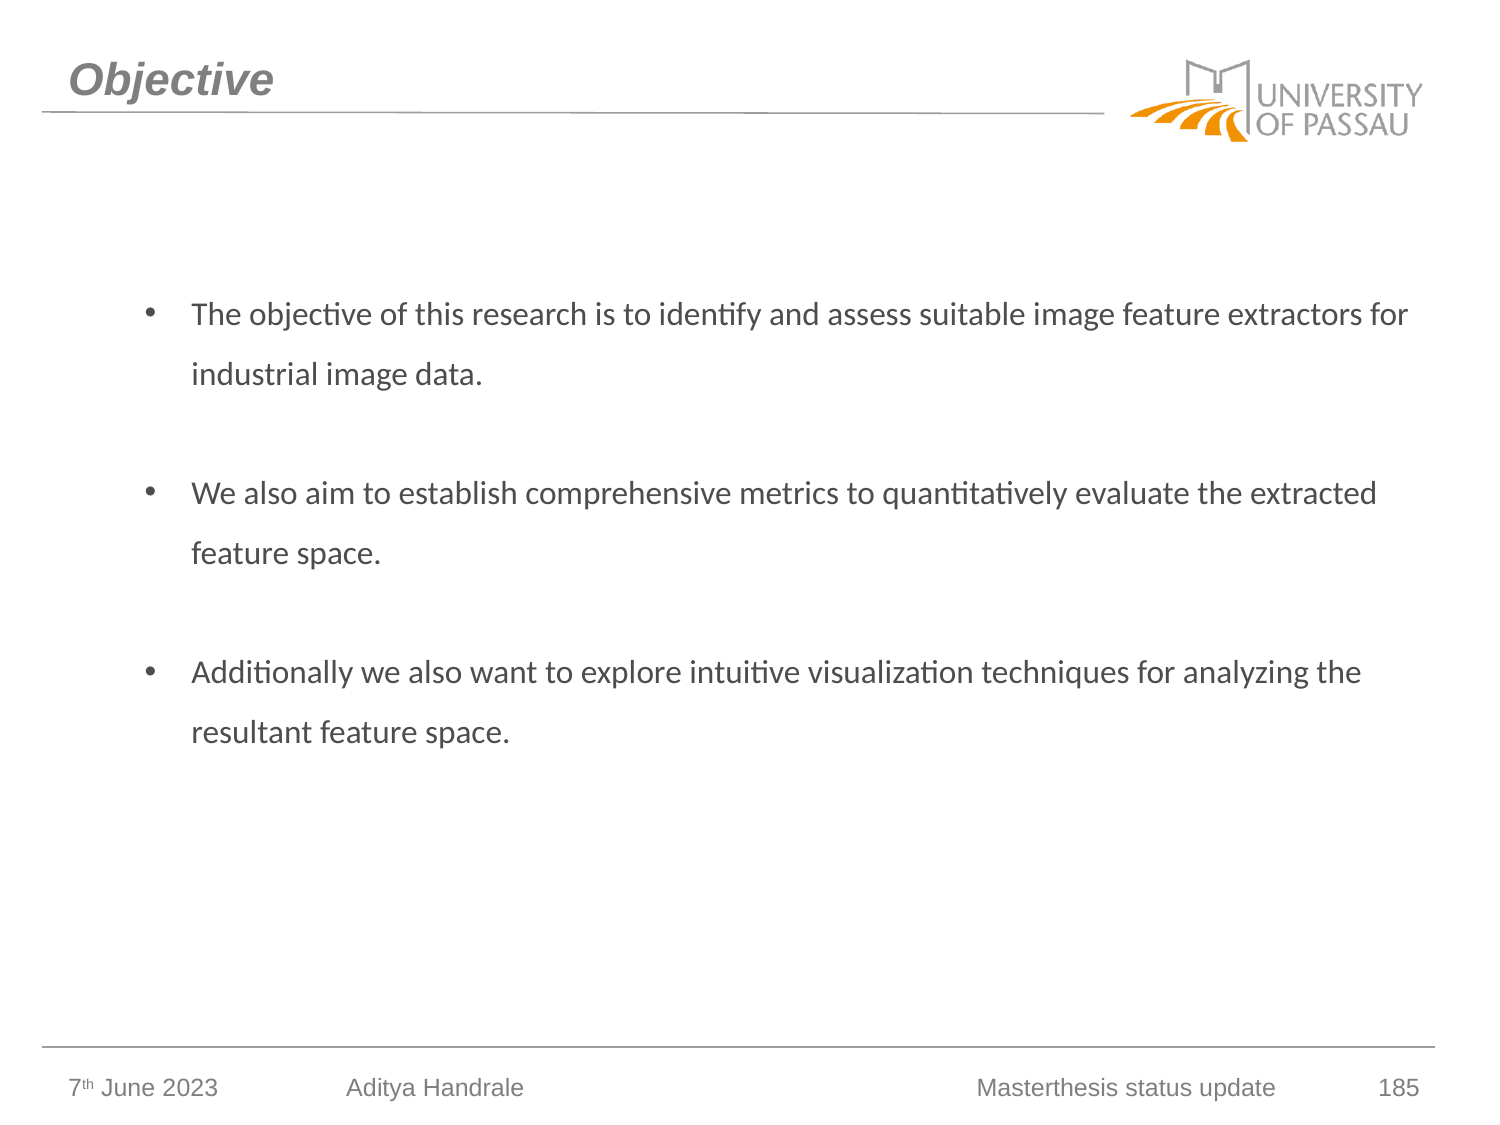

# Objective
The objective of this research is to identify and assess suitable image feature extractors for industrial image data.

We also aim to establish comprehensive metrics to quantitatively evaluate the extracted feature space.

Additionally we also want to explore intuitive visualization techniques for analyzing the resultant feature space.

7th June 2023
Aditya Handrale
Masterthesis status update
185